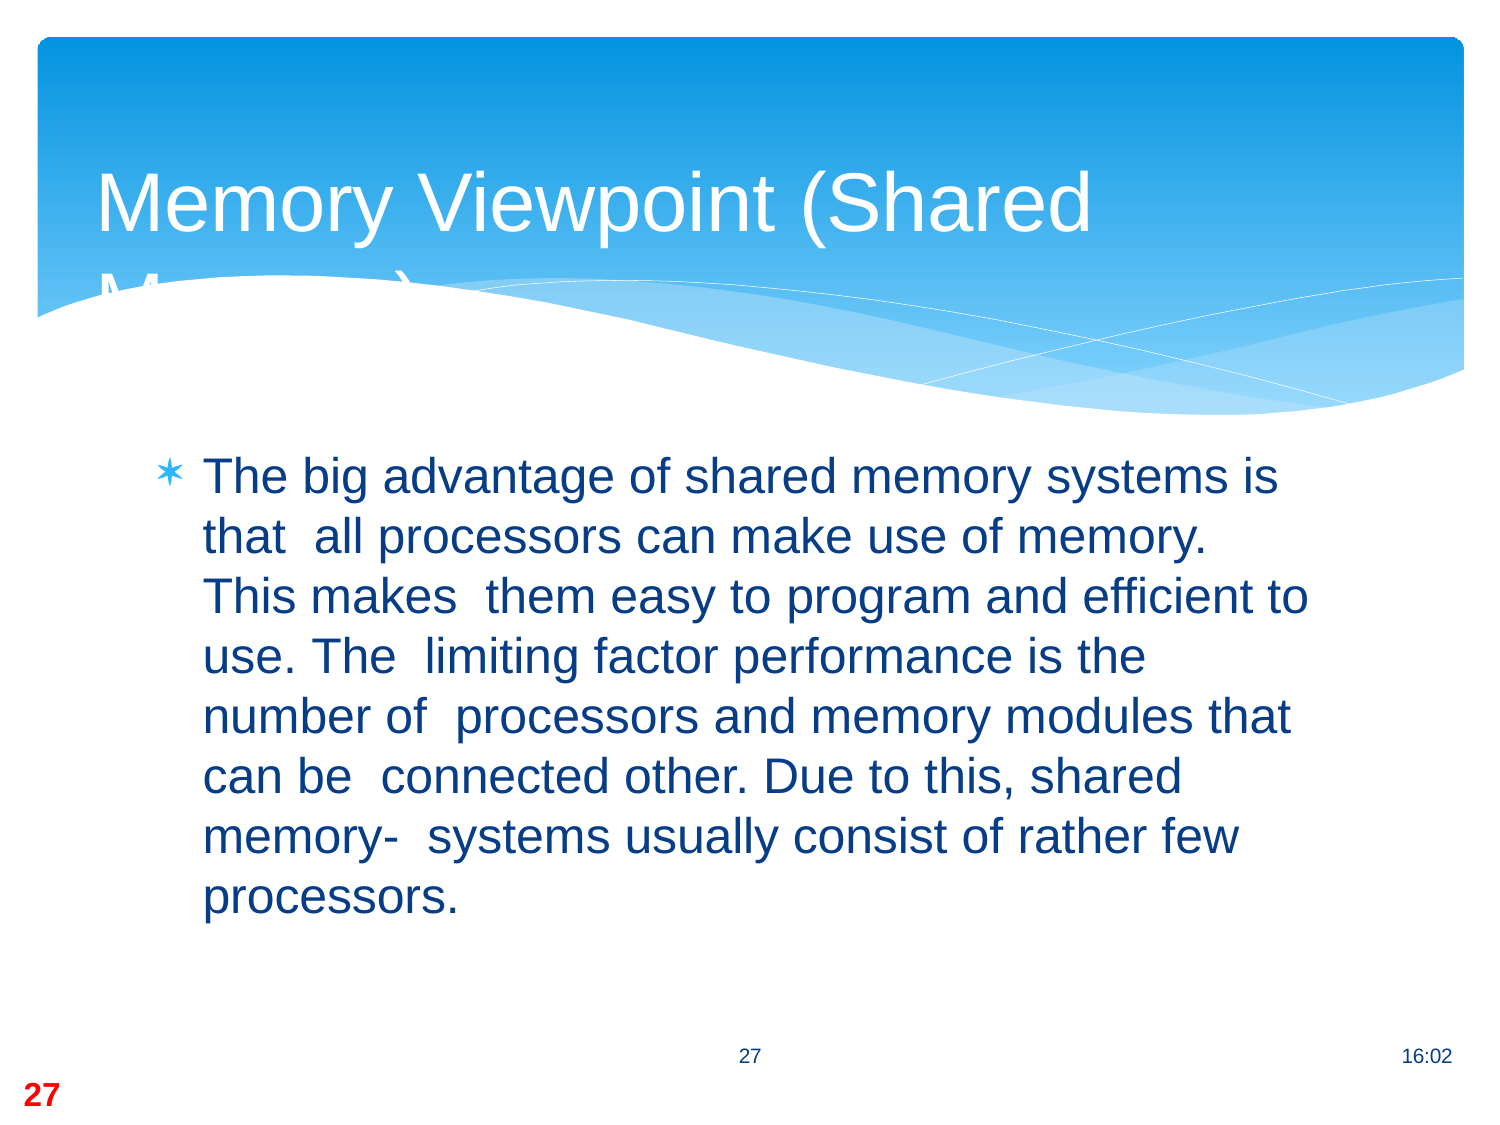

# Memory Viewpoint (Shared Memory)

The big advantage of shared memory systems is that  all processors can make use of memory. This makes  them easy to program and efficient to use. The  limiting factor performance is the number of  processors and memory modules that can be  connected other. Due to this, shared memory-  systems usually consist of rather few processors.
27
16:02
27